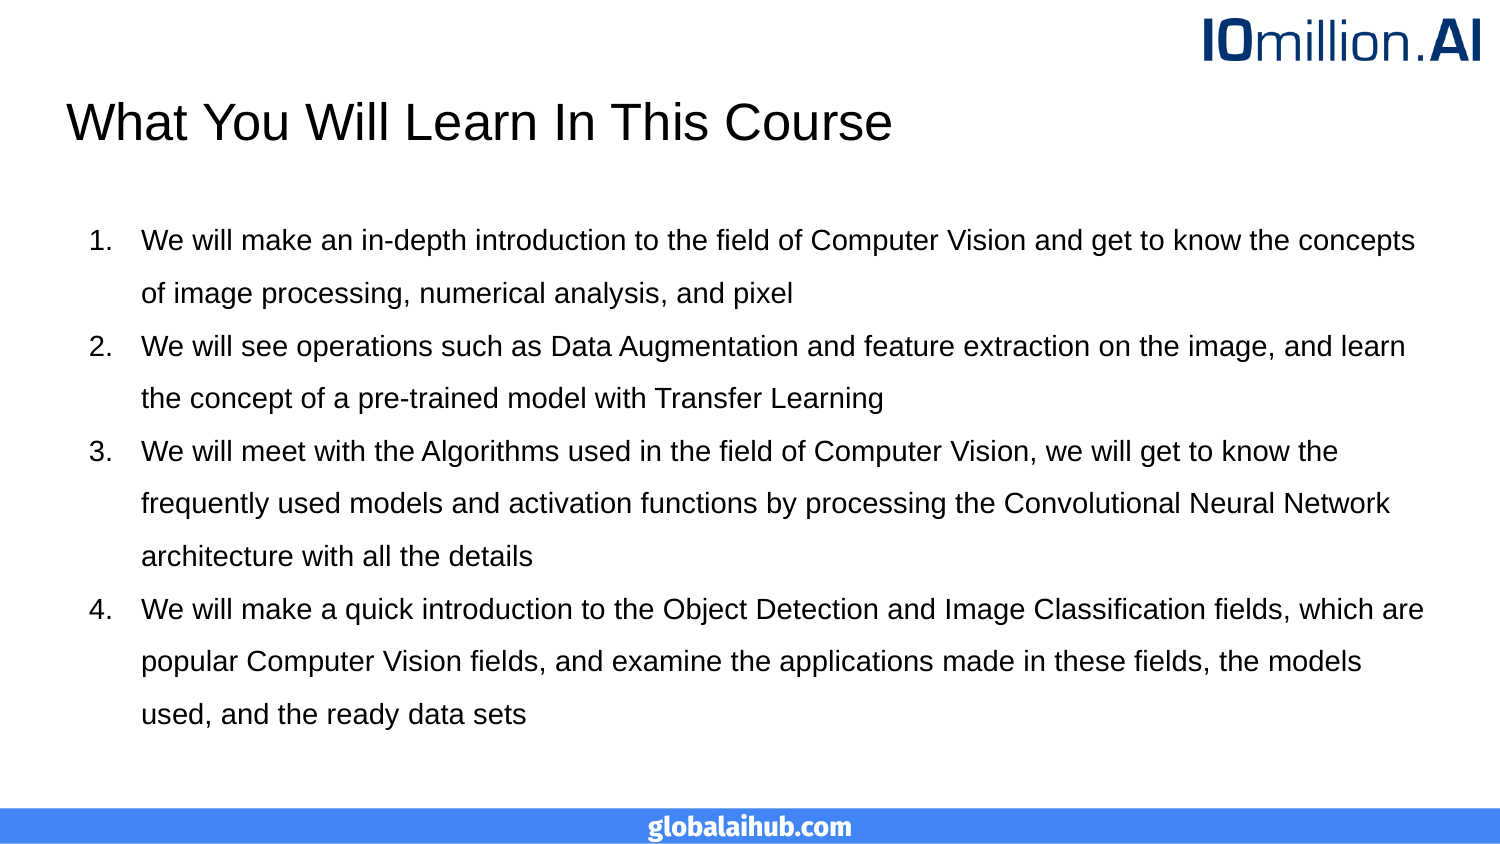

# What You Will Learn In This Course
We will make an in-depth introduction to the field of Computer Vision and get to know the concepts of image processing, numerical analysis, and pixel
We will see operations such as Data Augmentation and feature extraction on the image, and learn the concept of a pre-trained model with Transfer Learning
We will meet with the Algorithms used in the field of Computer Vision, we will get to know the frequently used models and activation functions by processing the Convolutional Neural Network architecture with all the details
We will make a quick introduction to the Object Detection and Image Classification fields, which are popular Computer Vision fields, and examine the applications made in these fields, the models used, and the ready data sets